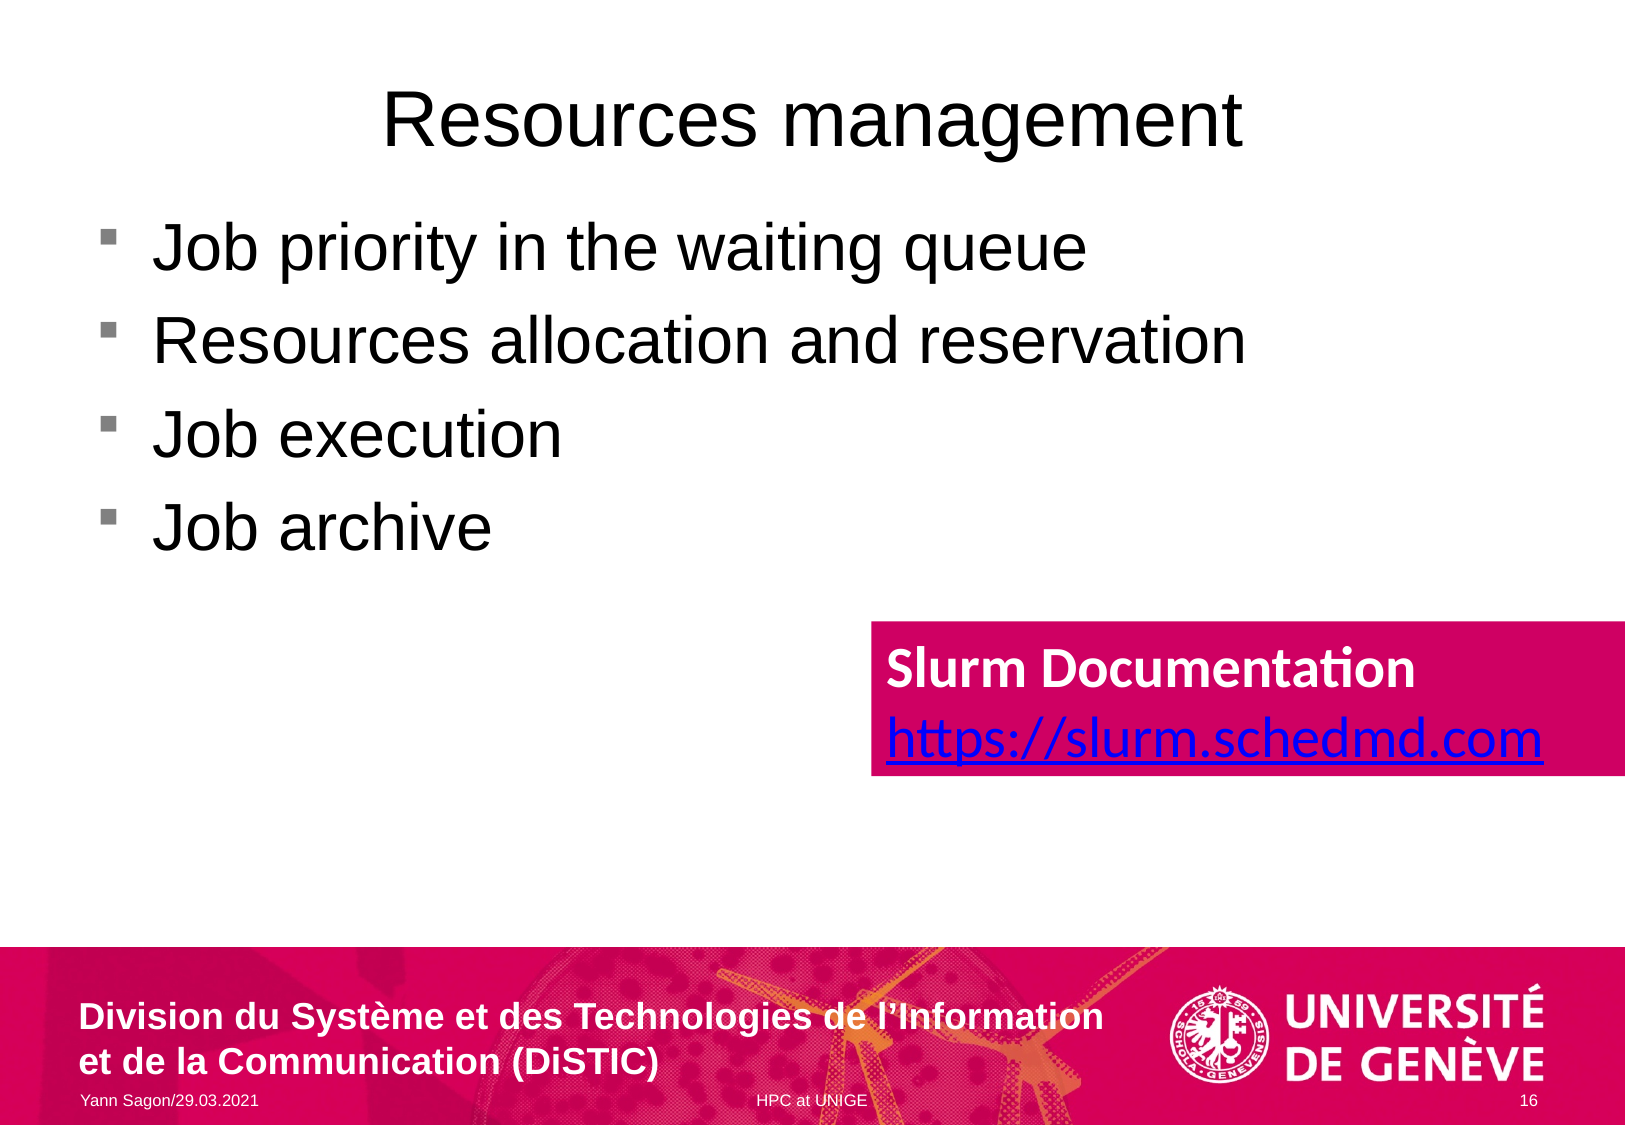

# Resources management
Job priority in the waiting queue
Resources allocation and reservation
Job execution
Job archive
Slurm Documentation
https://slurm.schedmd.com